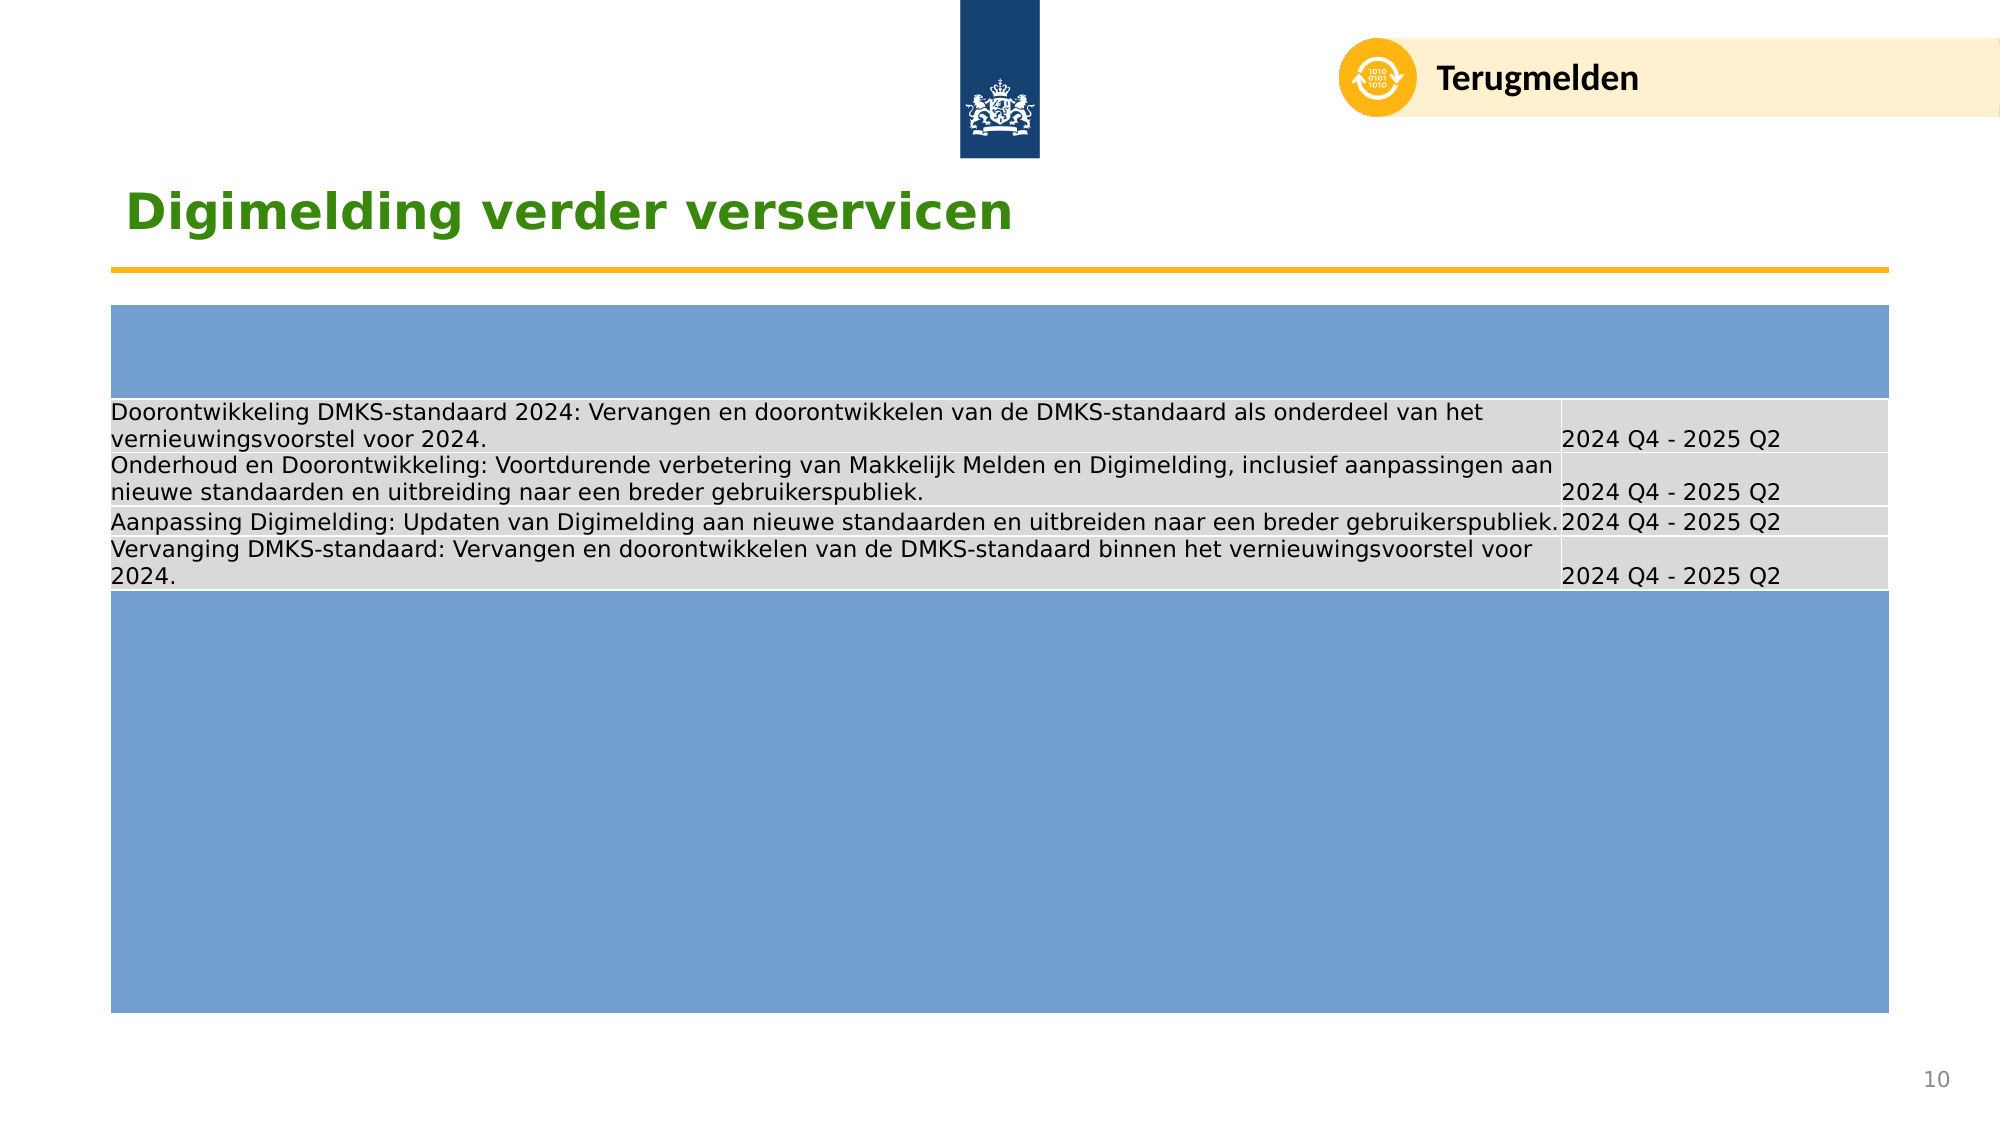

Terugmelden
# Digimelding verder verservicen
De herstructurering van Digimelding naar microservices maakt het systeem schaalbaarder, stabieler en flexibeler.

| Doorontwikkeling DMKS-standaard 2024: Vervangen en doorontwikkelen van de DMKS-standaard als onderdeel van het vernieuwingsvoorstel voor 2024. | 2024 Q4 - 2025 Q2 |
| --- | --- |
| Onderhoud en Doorontwikkeling: Voortdurende verbetering van Makkelijk Melden en Digimelding, inclusief aanpassingen aan nieuwe standaarden en uitbreiding naar een breder gebruikerspubliek. | 2024 Q4 - 2025 Q2 |
| Aanpassing Digimelding: Updaten van Digimelding aan nieuwe standaarden en uitbreiden naar een breder gebruikerspubliek. | 2024 Q4 - 2025 Q2 |
| Vervanging DMKS-standaard: Vervangen en doorontwikkelen van de DMKS-standaard binnen het vernieuwingsvoorstel voor 2024. | 2024 Q4 - 2025 Q2 |
10